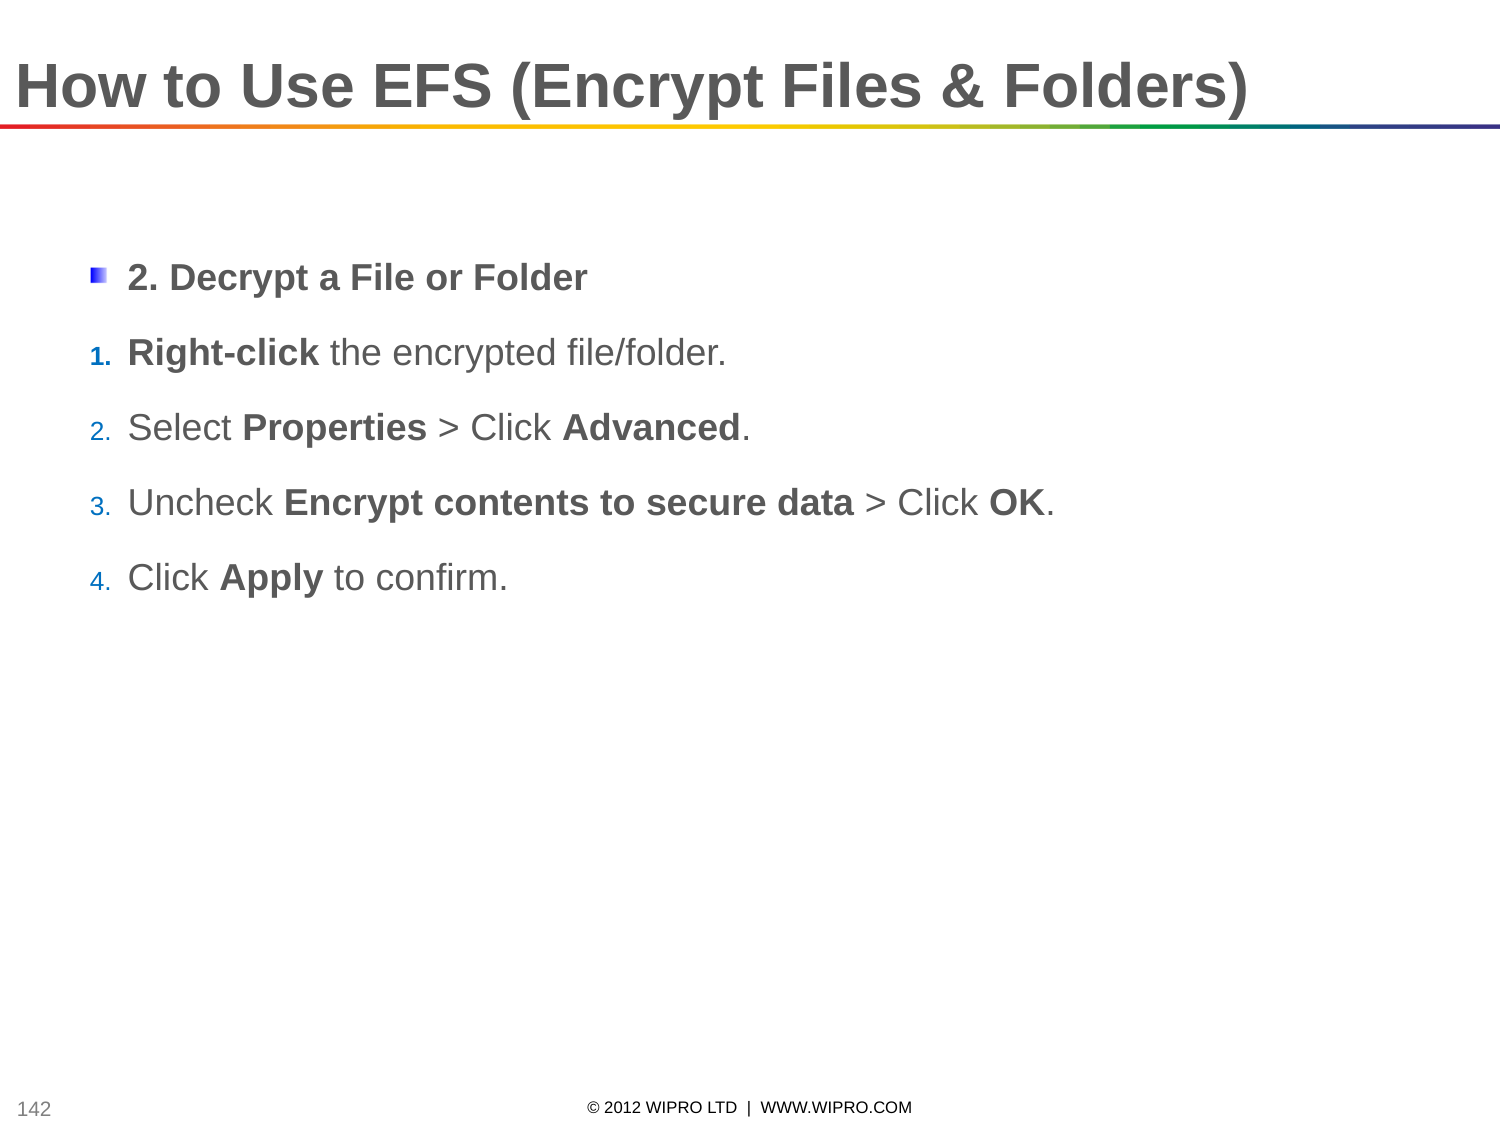

How to Use EFS (Encrypt Files & Folders)
2. Decrypt a File or Folder
Right-click the encrypted file/folder.
Select Properties > Click Advanced.
Uncheck Encrypt contents to secure data > Click OK.
Click Apply to confirm.